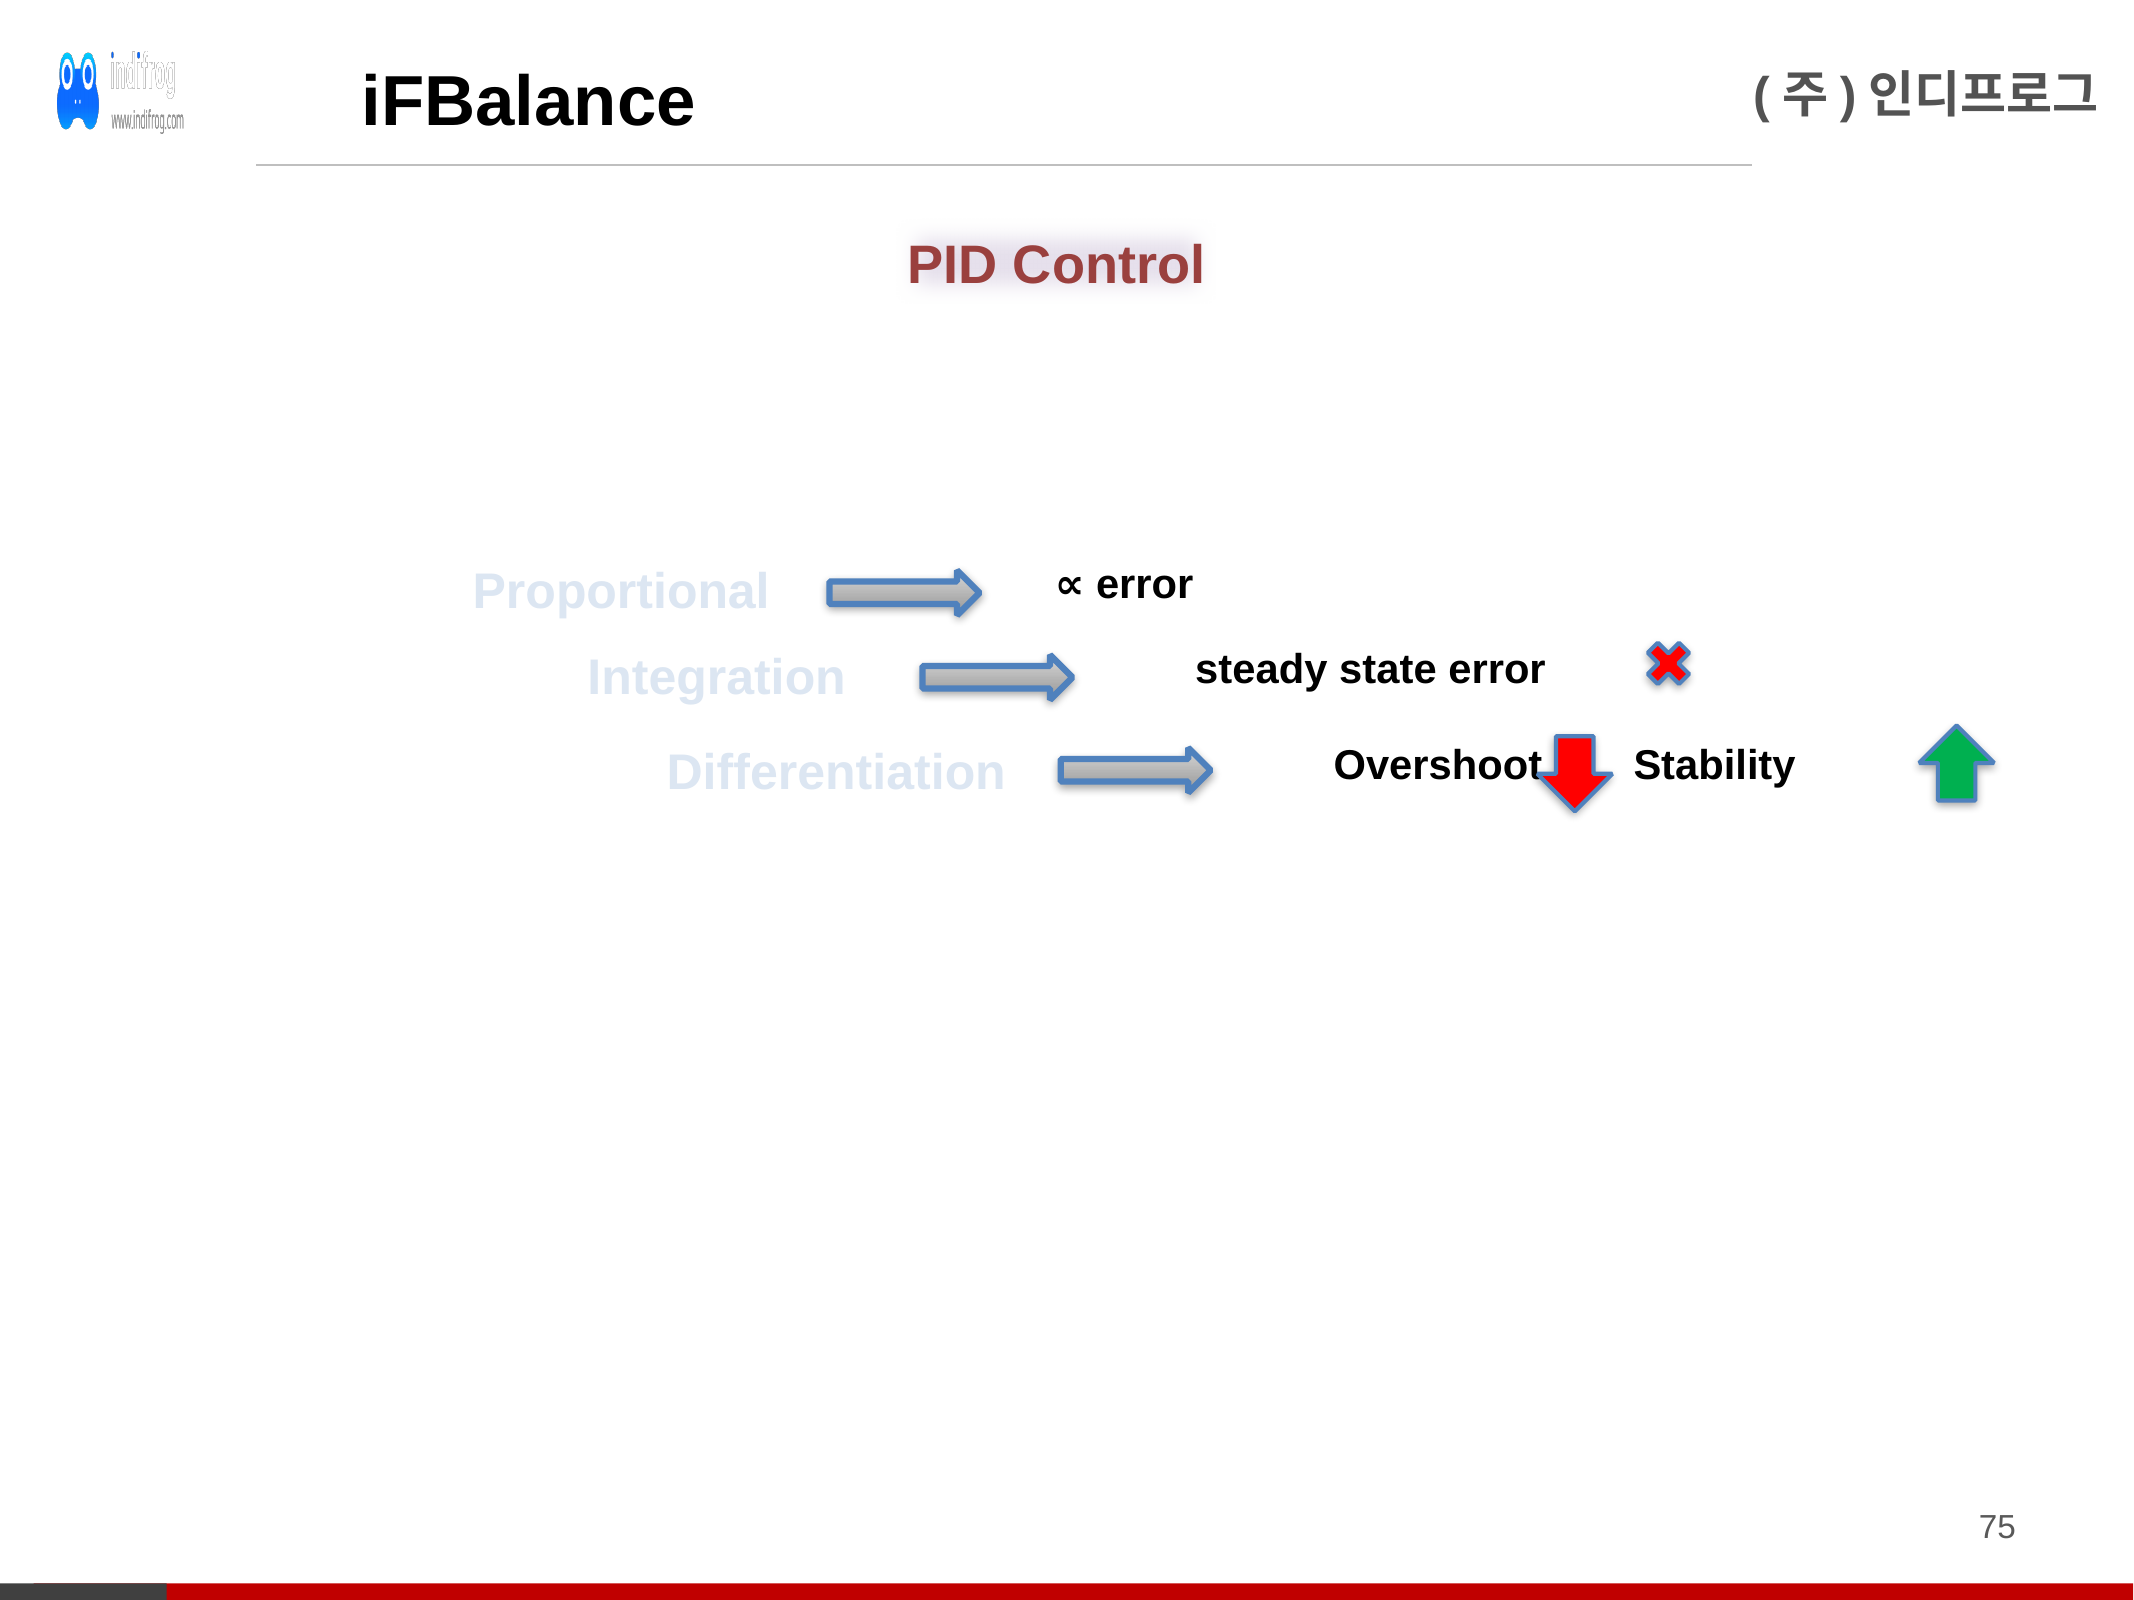

iFBalance
PID Control
Proportional
∝ error

Integration

steady state error

Differentiation

Overshoot	Stability

75